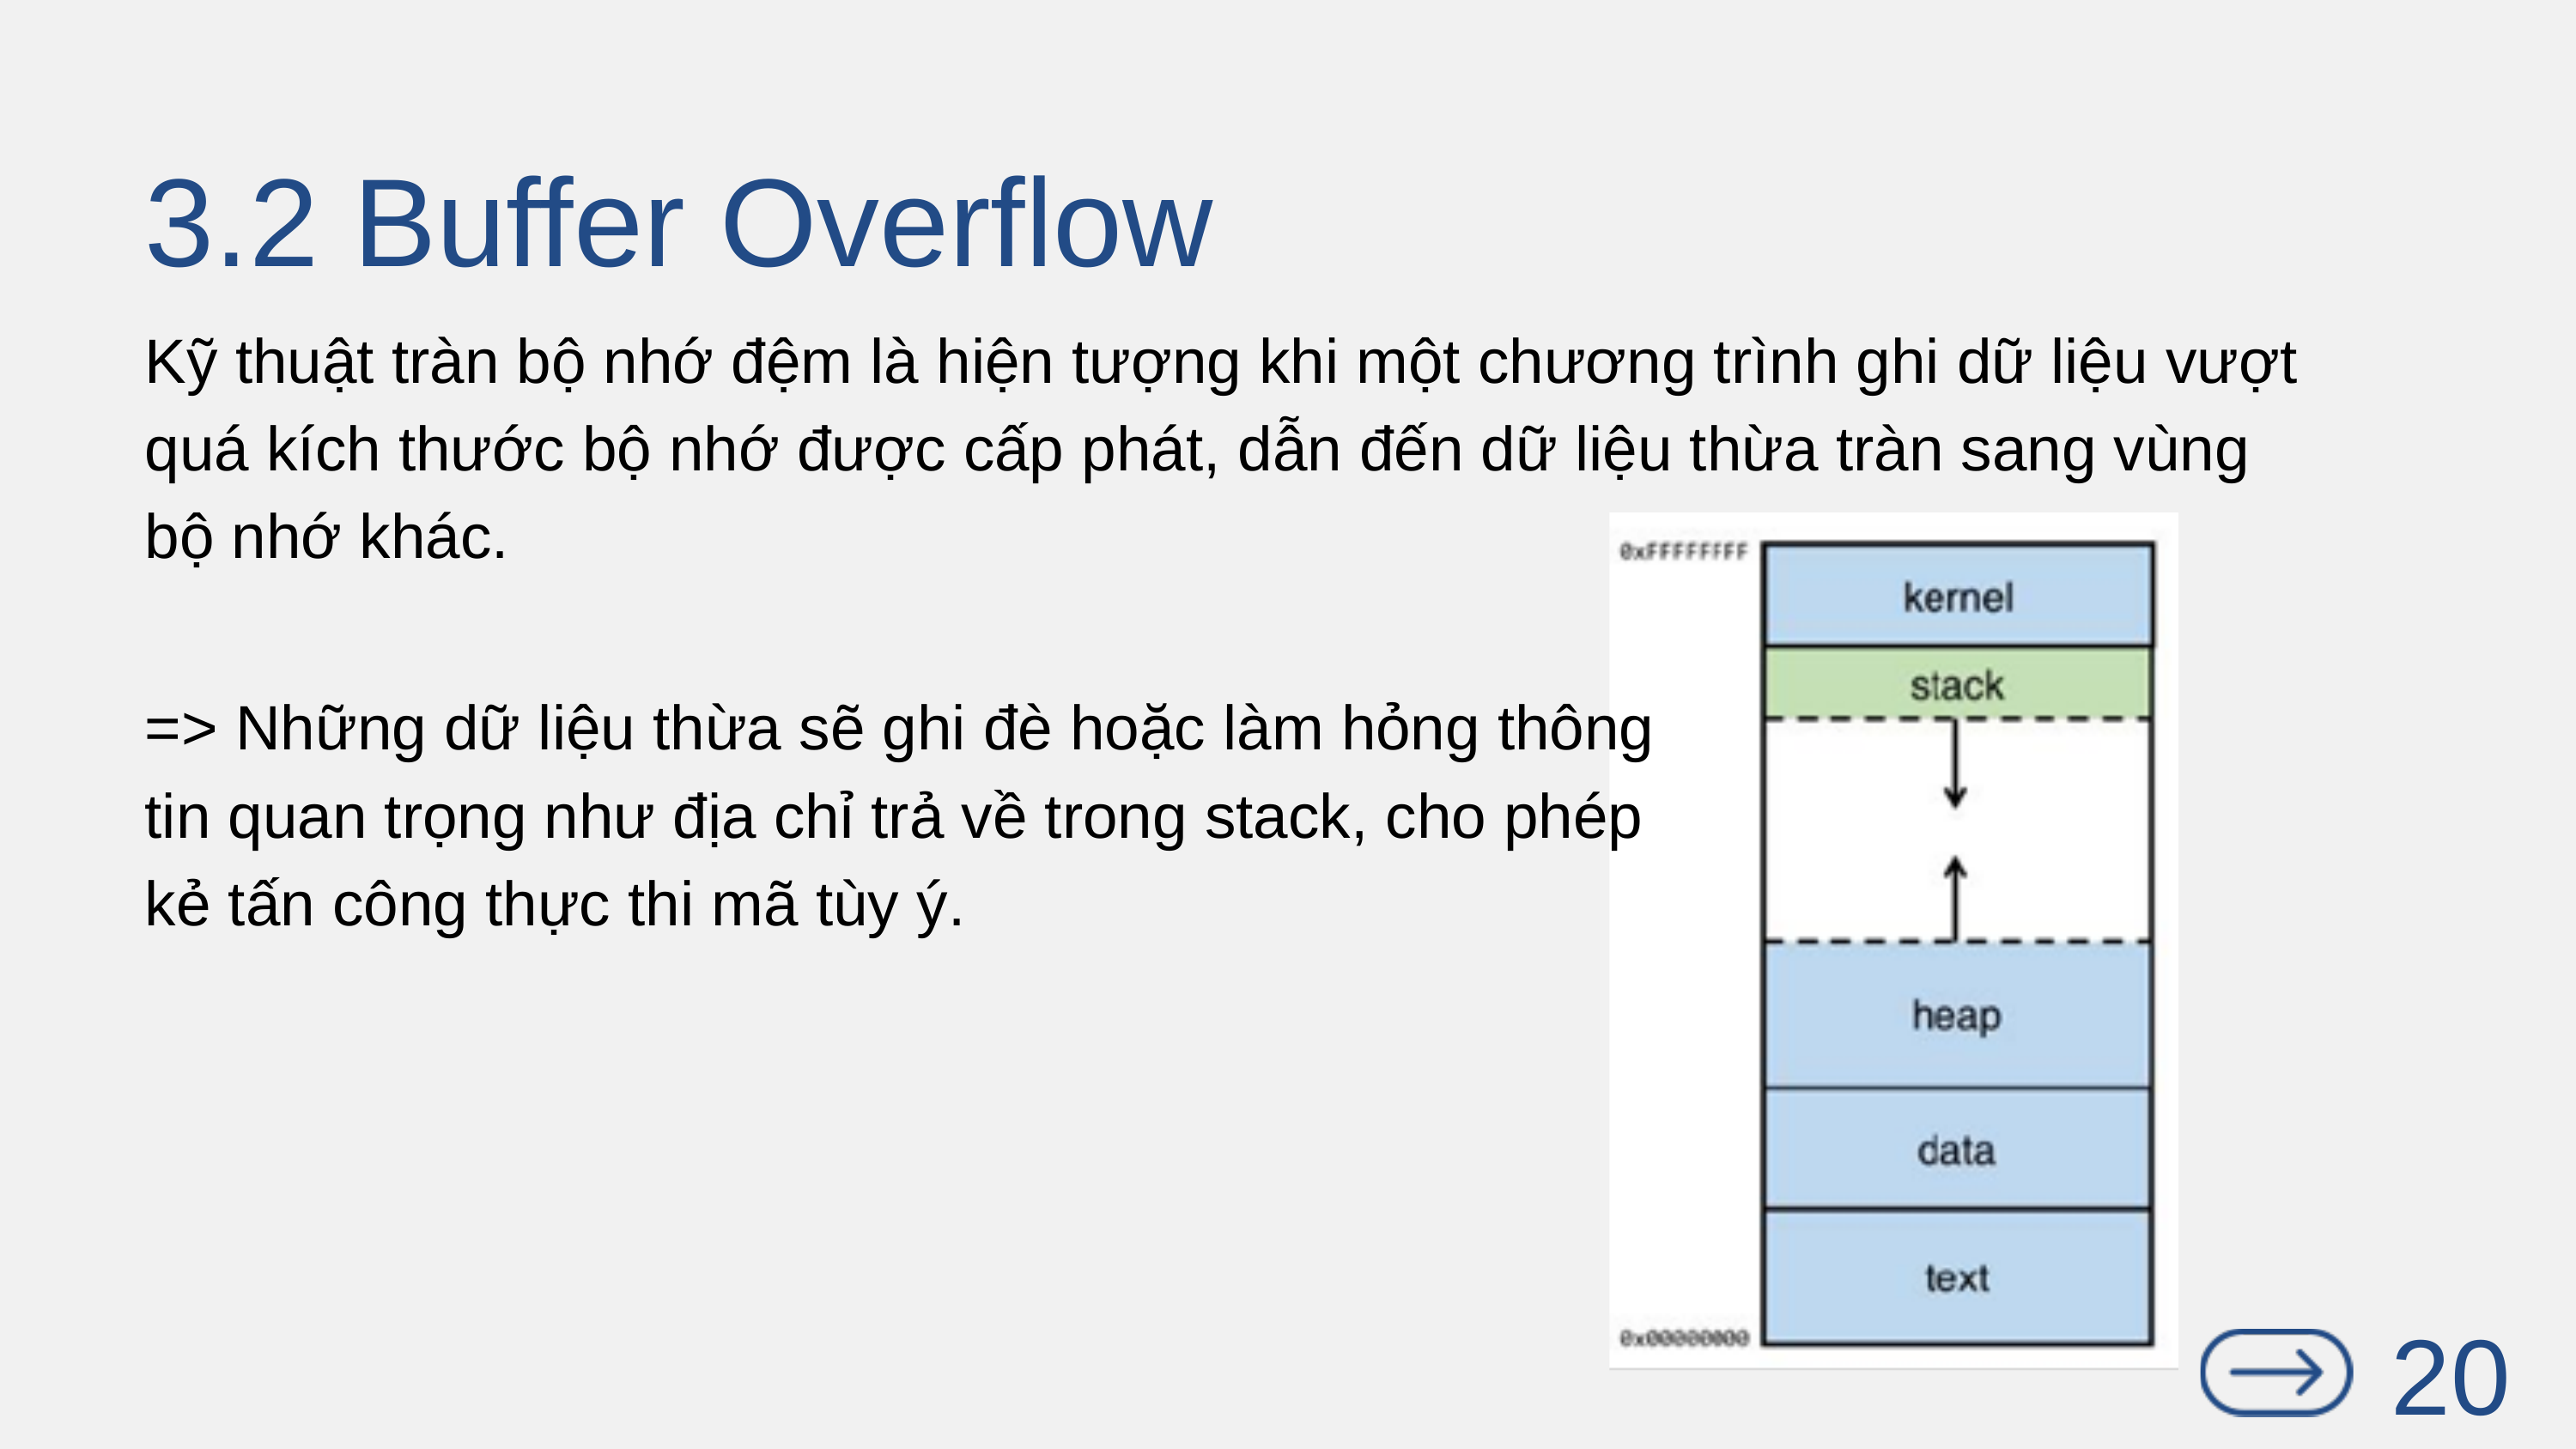

3.2 Buffer Overflow
Kỹ thuật tràn bộ nhớ đệm là hiện tượng khi một chương trình ghi dữ liệu vượt quá kích thước bộ nhớ được cấp phát, dẫn đến dữ liệu thừa tràn sang vùng bộ nhớ khác.

=> Những dữ liệu thừa sẽ ghi đè hoặc làm hỏng thông tin quan trọng như địa chỉ trả về trong stack, cho phép kẻ tấn công thực thi mã tùy ý.
20